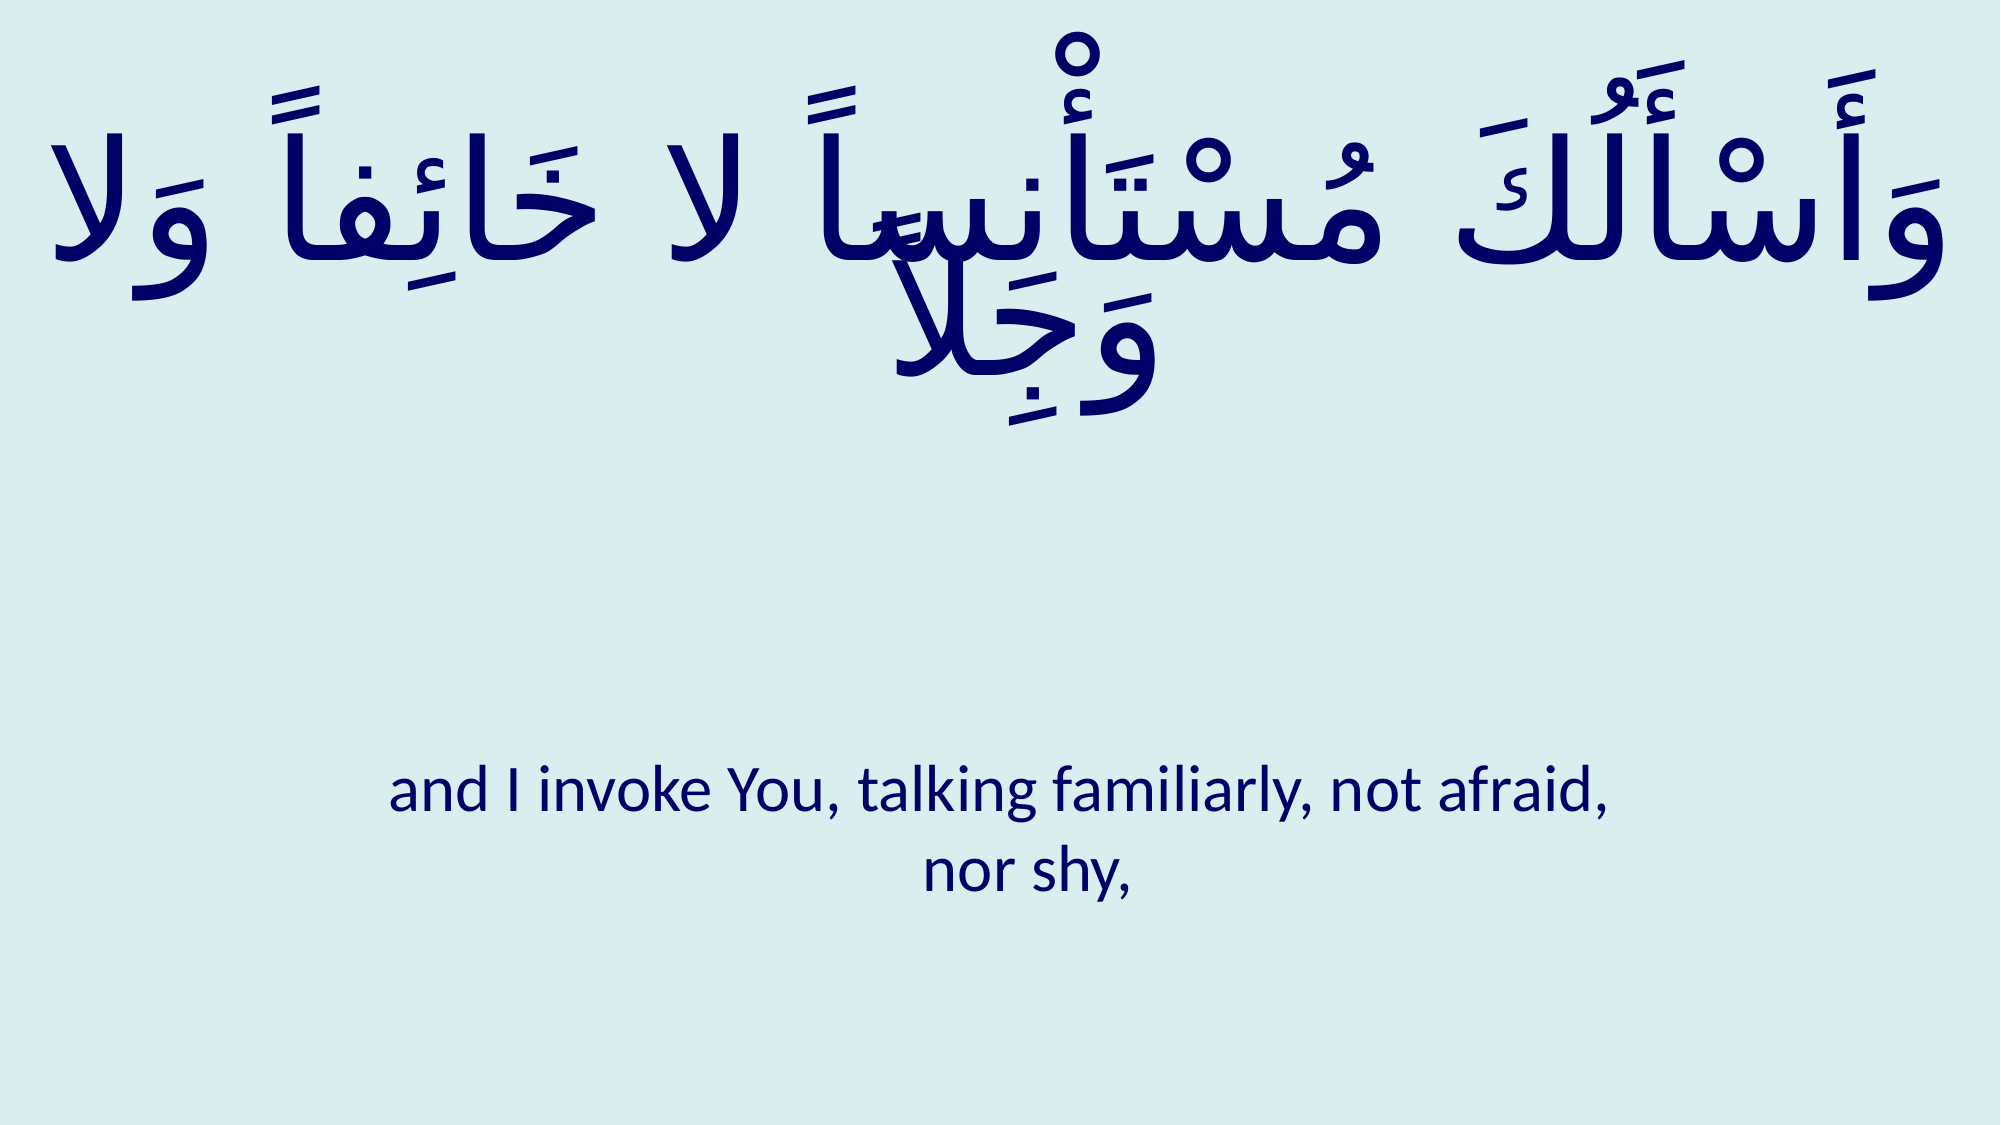

# وَأَسْأَلُكَ مُسْتَأْنِساً لا خَائِفاً وَلا وَجِلاً
and I invoke You, talking familiarly, not afraid, nor shy,